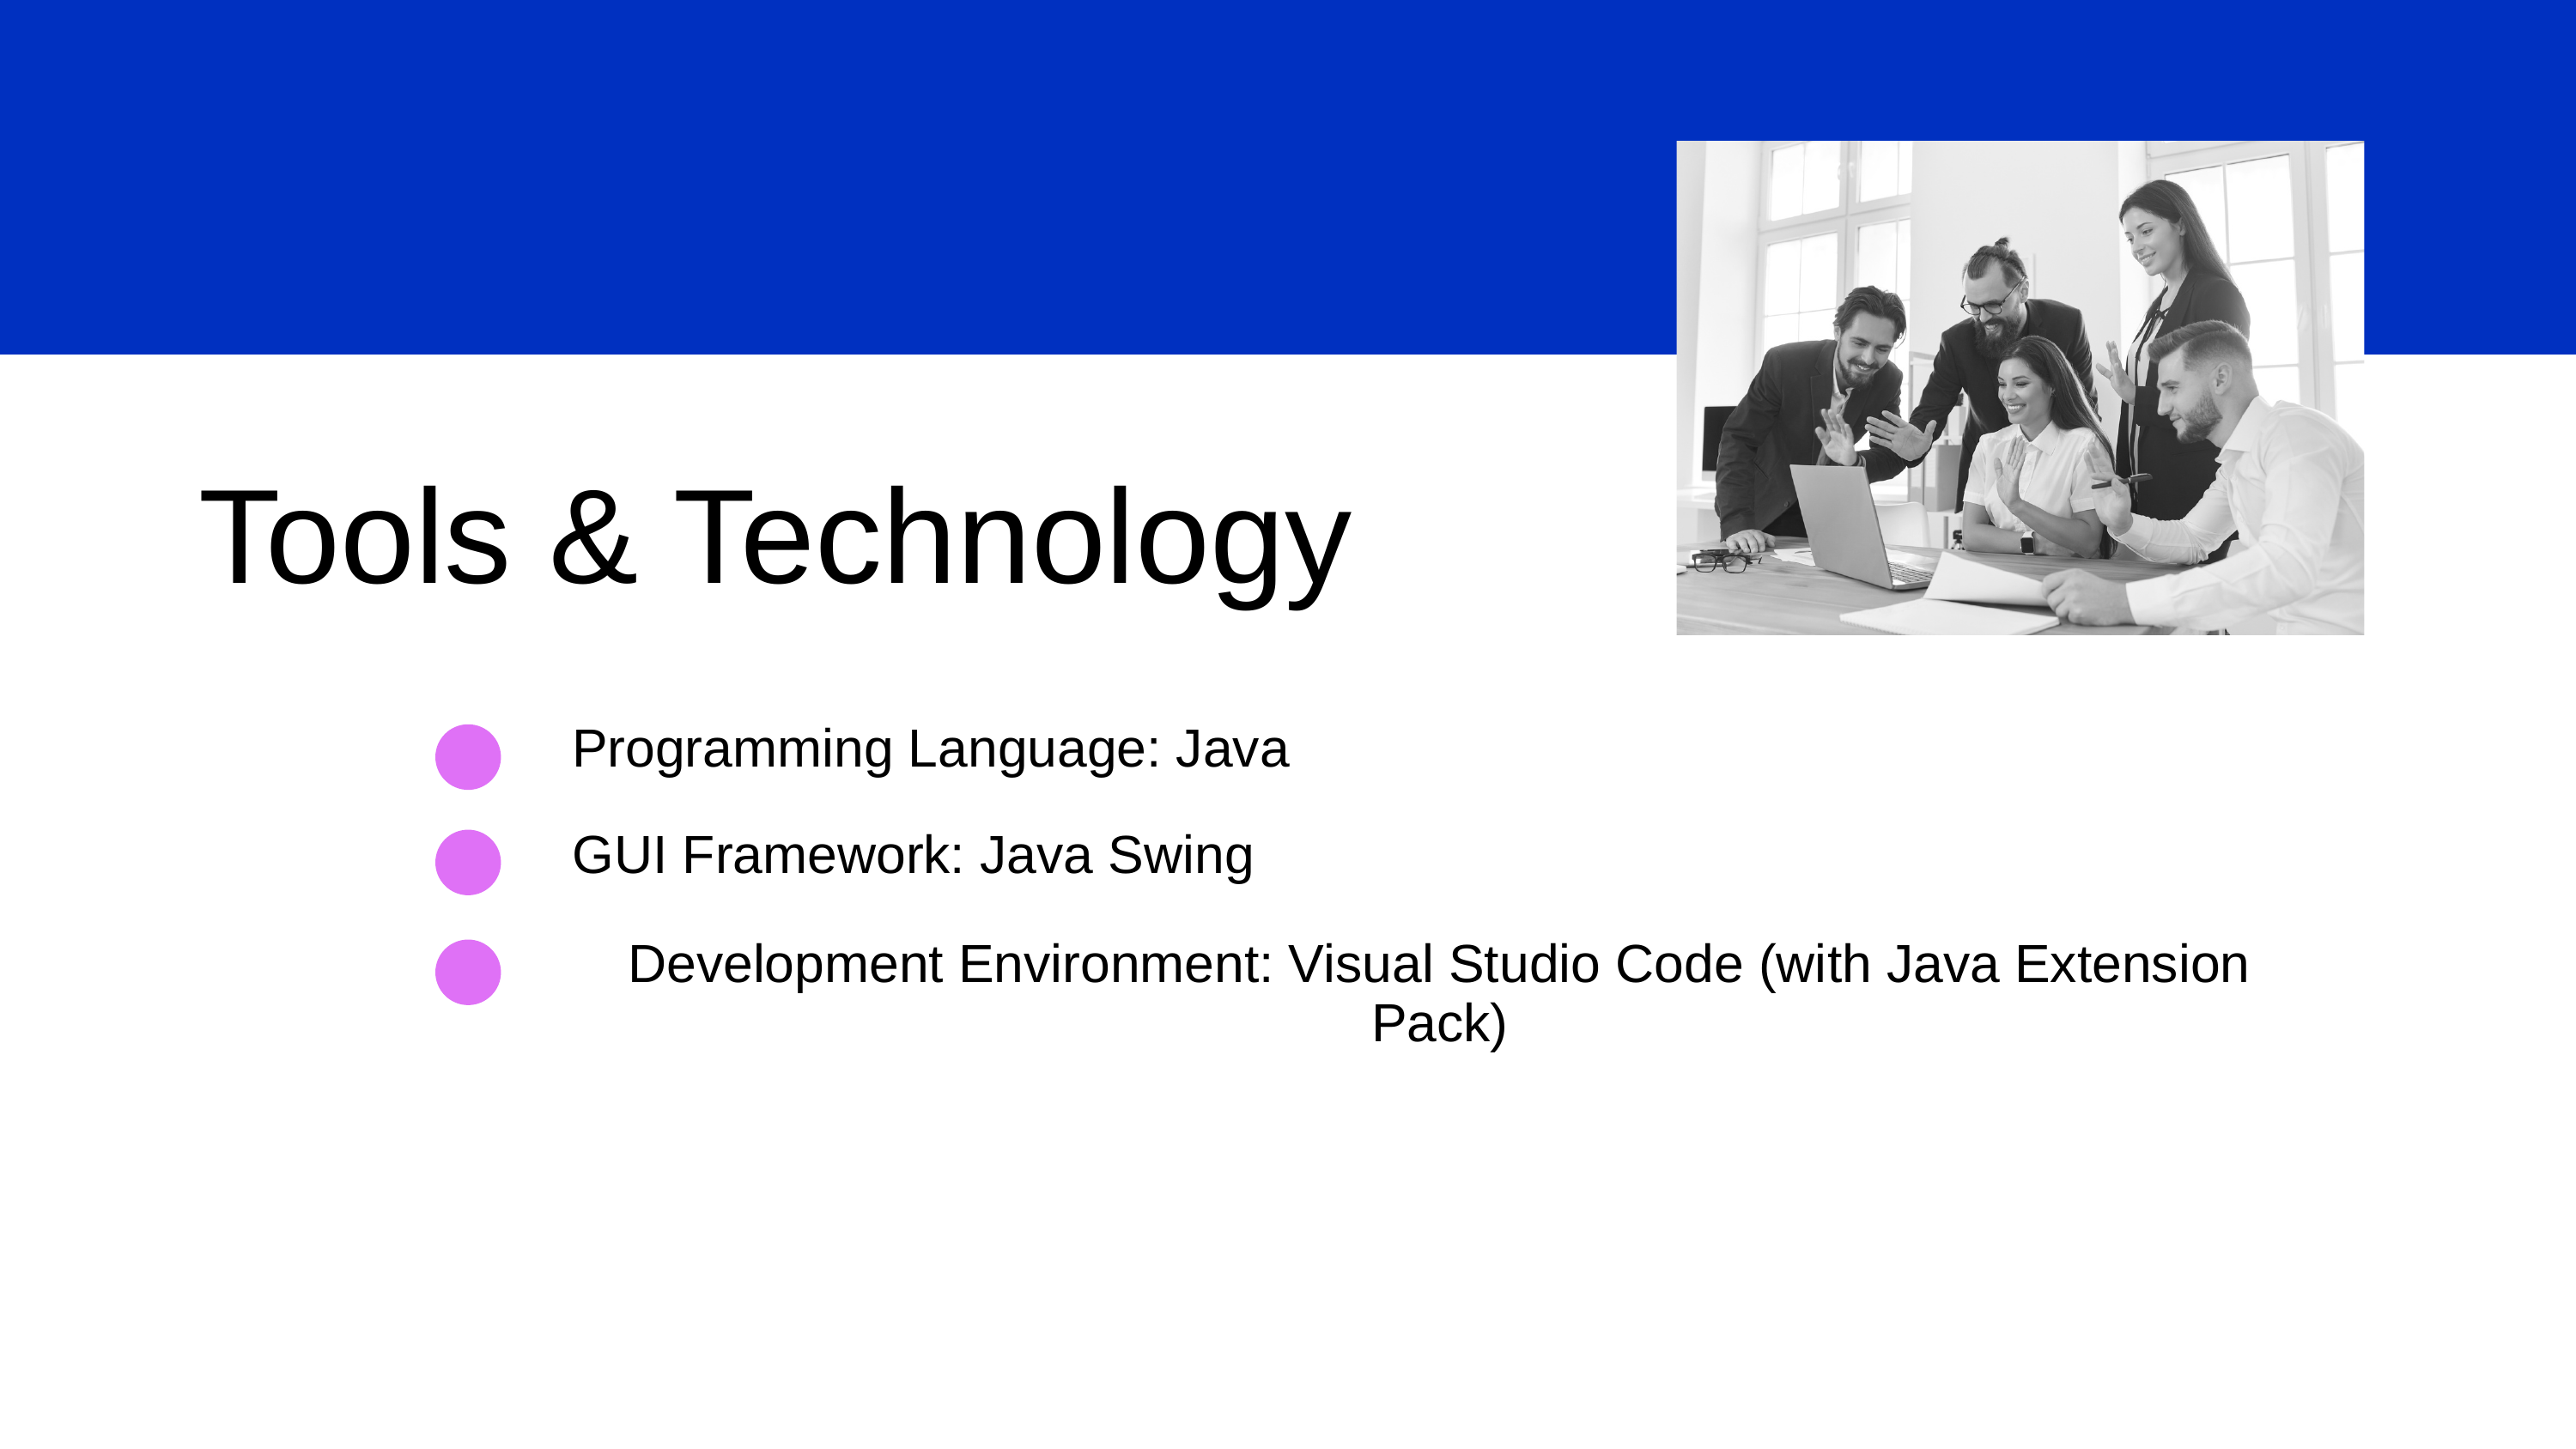

Tools & Technology
Programming Language: Java

GUI Framework: Java Swing

Development Environment: Visual Studio Code (with Java Extension Pack)